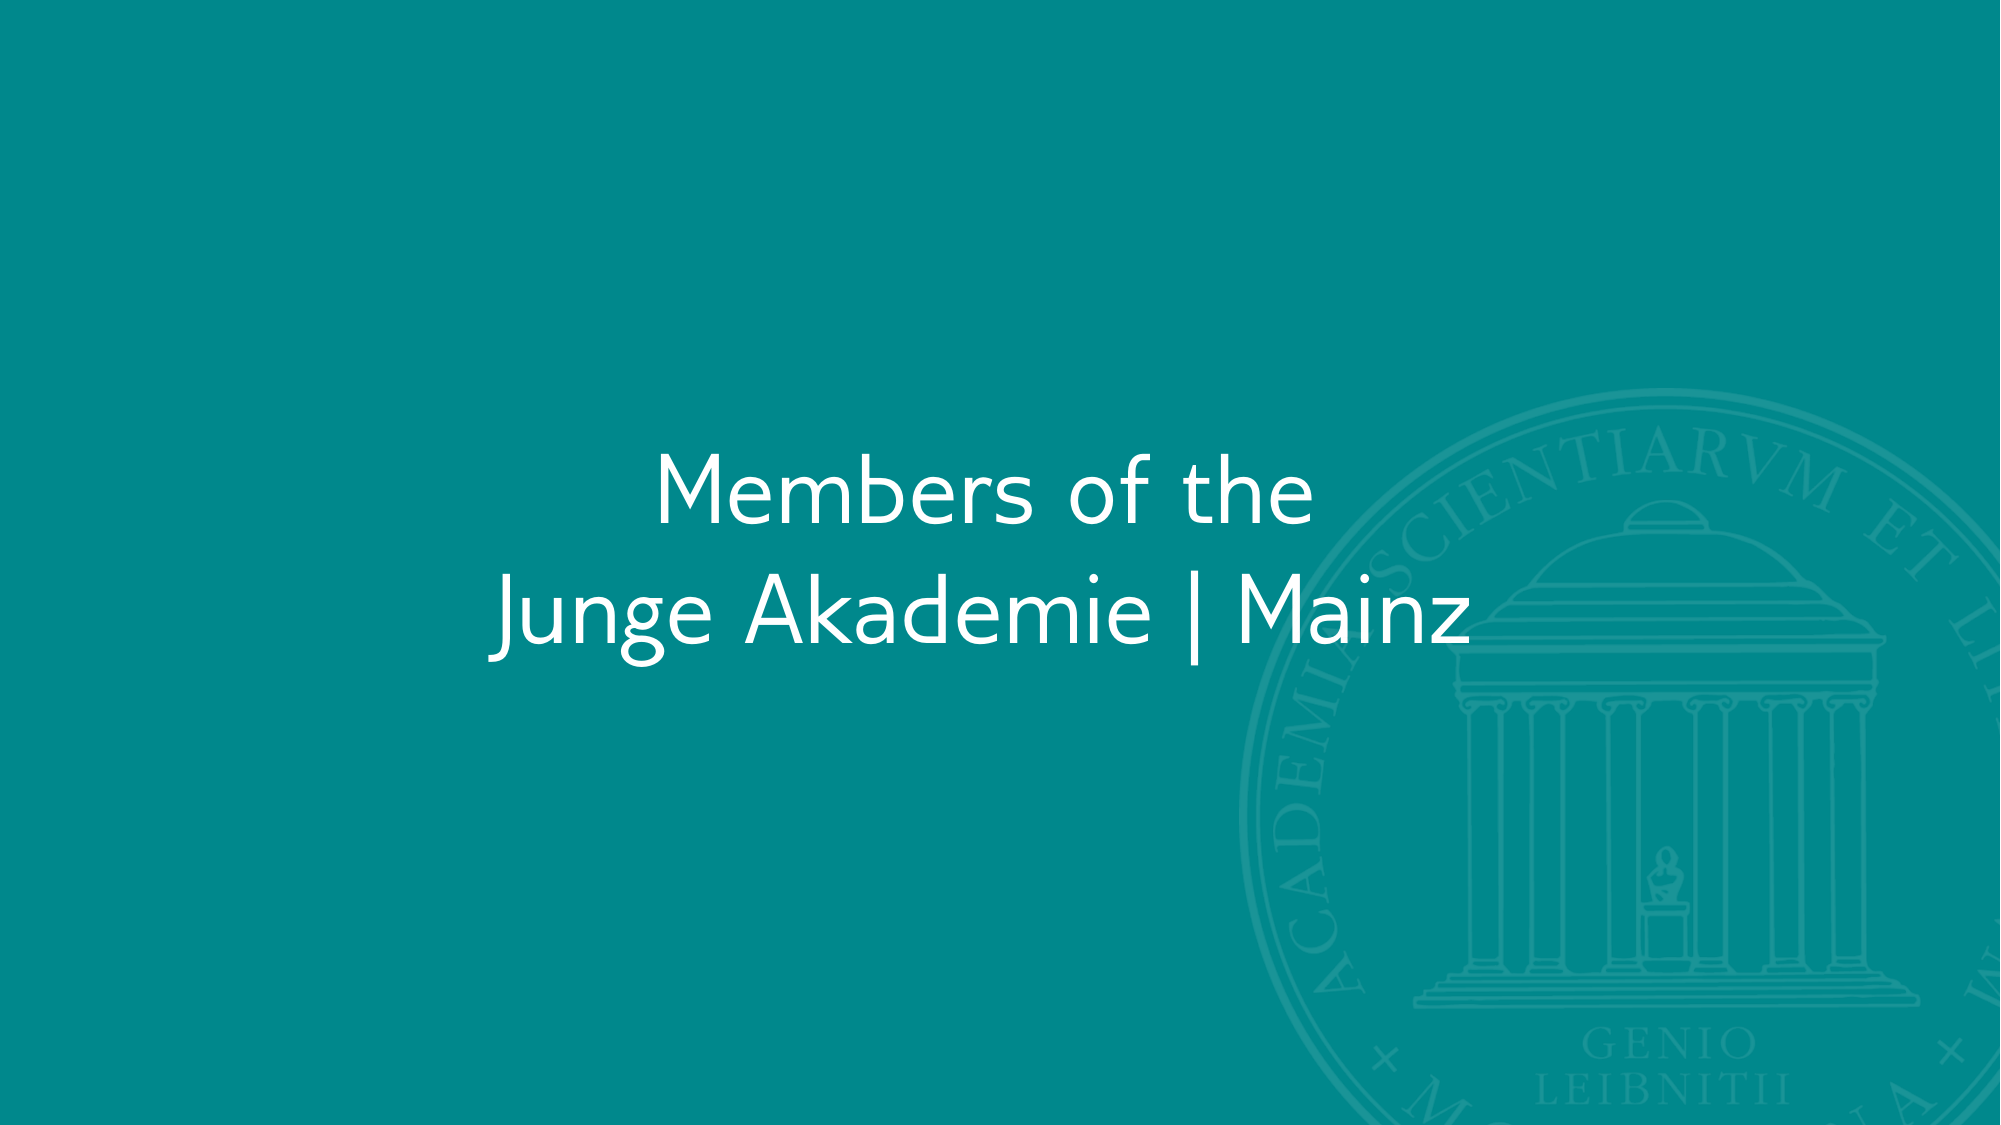

Members of the
Junge Akademie | Mainz